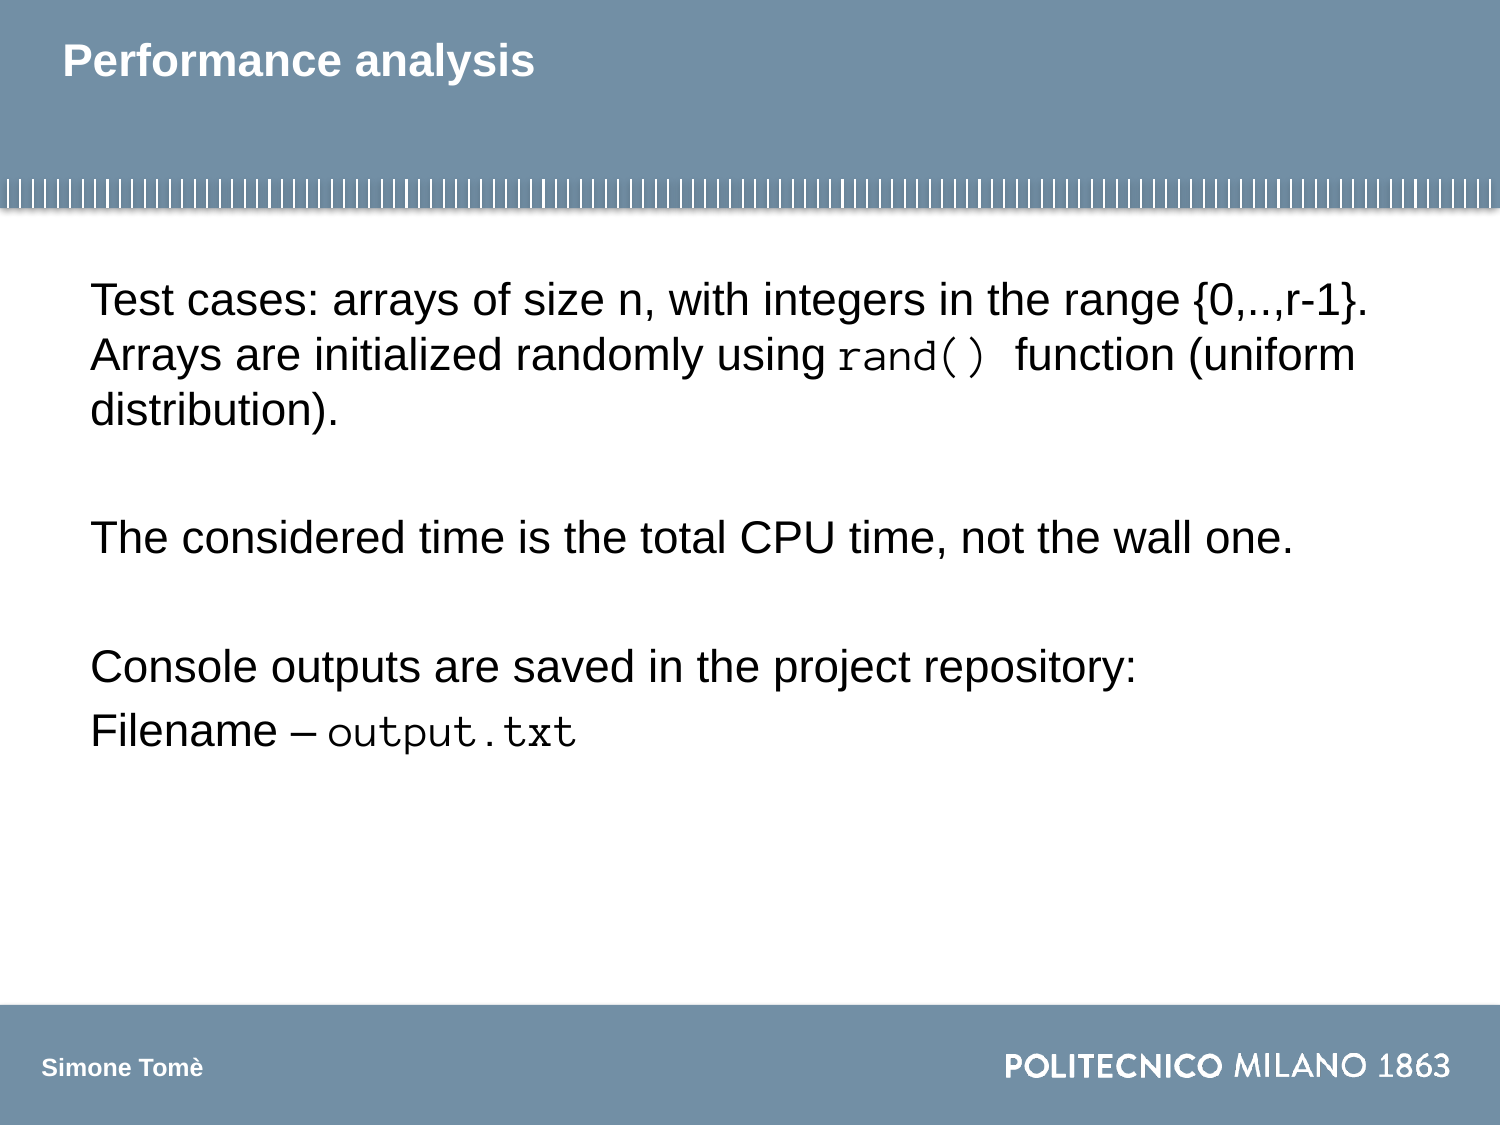

# Performance analysis
Test cases: arrays of size n, with integers in the range {0,..,r-1}. Arrays are initialized randomly using rand() function (uniform distribution).

The considered time is the total CPU time, not the wall one.

Console outputs are saved in the project repository:
Filename – output.txt